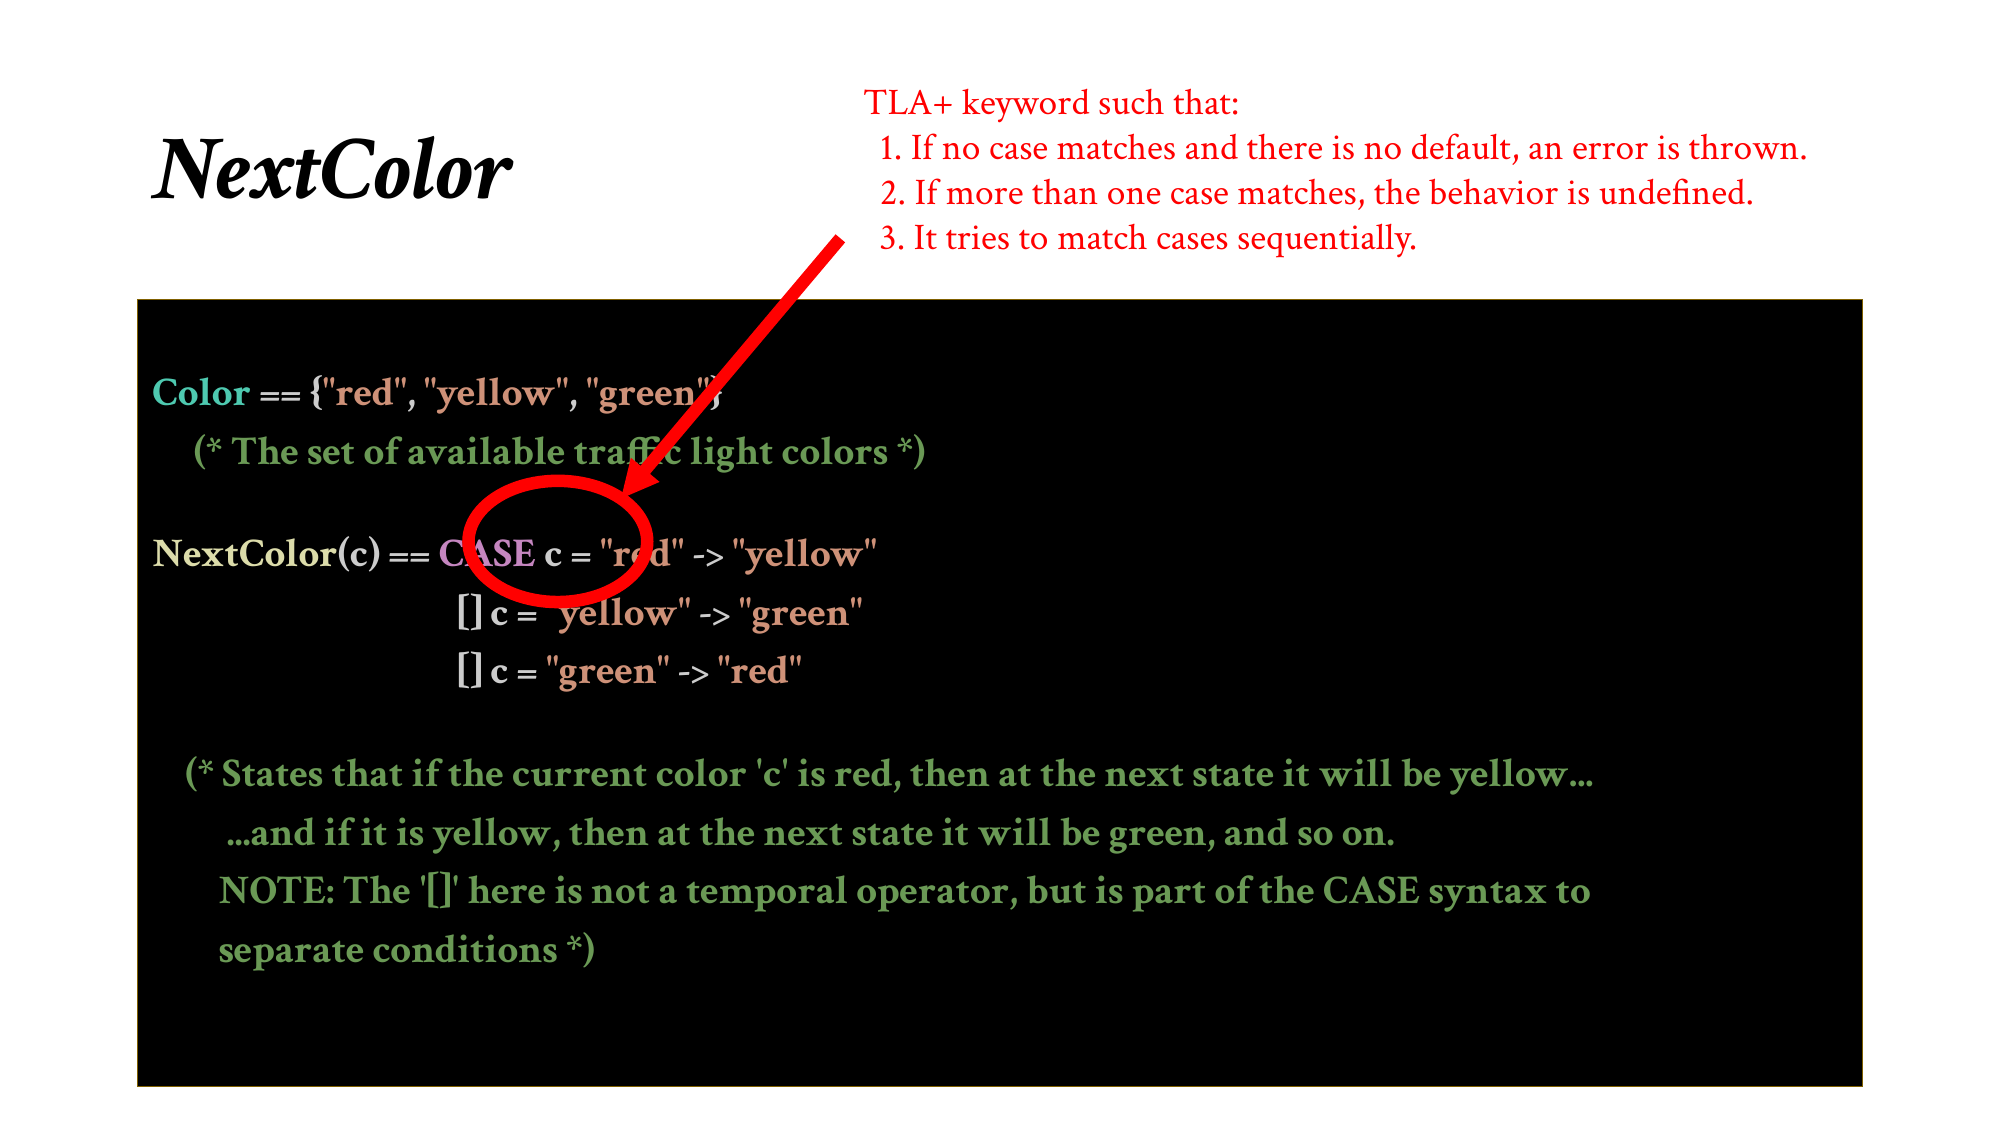

# NextColor
TLA+ keyword such that:
  1. If no case matches and there is no default, an error is thrown.
  2. If more than one case matches, the behavior is undefined.
  3. It tries to match cases sequentially.

Color == {"red", "yellow", "green"}
     (* The set of available traffic light colors *)
NextColor(c) == CASE c = "red" -> "yellow"
                                     [] c = "yellow" -> "green"
                                     [] c = "green" -> "red"
    (* States that if the current color 'c' is red, then at the next state it will be yellow...
         ...and if it is yellow, then at the next state it will be green, and so on.
        NOTE: The '[]' here is not a temporal operator, but is part of the CASE syntax to
        separate conditions *)